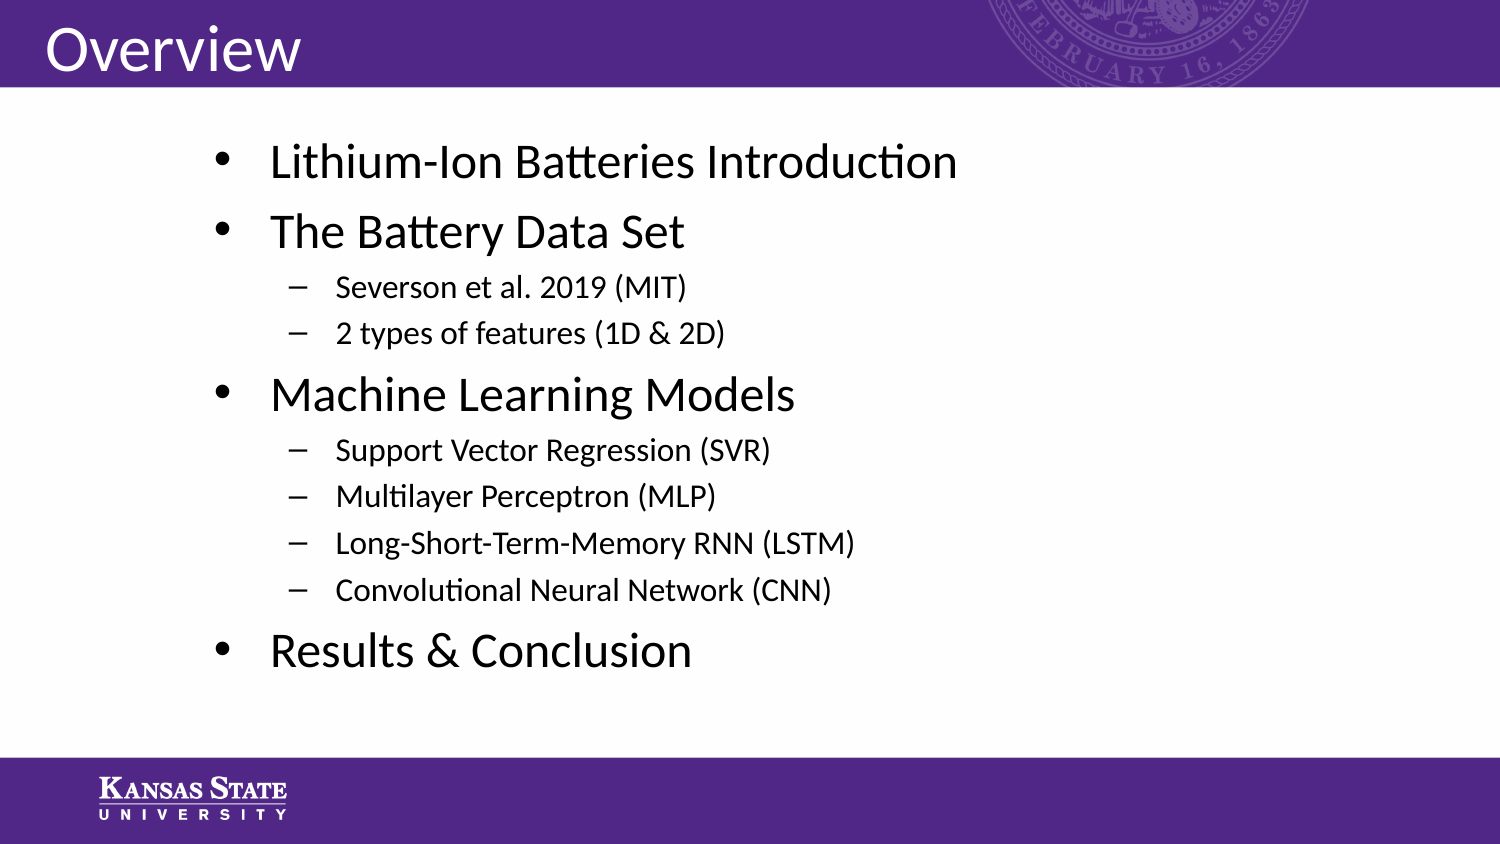

# Overview
Lithium-Ion Batteries Introduction
The Battery Data Set
Severson et al. 2019 (MIT)
2 types of features (1D & 2D)
Machine Learning Models
Support Vector Regression (SVR)
Multilayer Perceptron (MLP)
Long-Short-Term-Memory RNN (LSTM)
Convolutional Neural Network (CNN)
Results & Conclusion